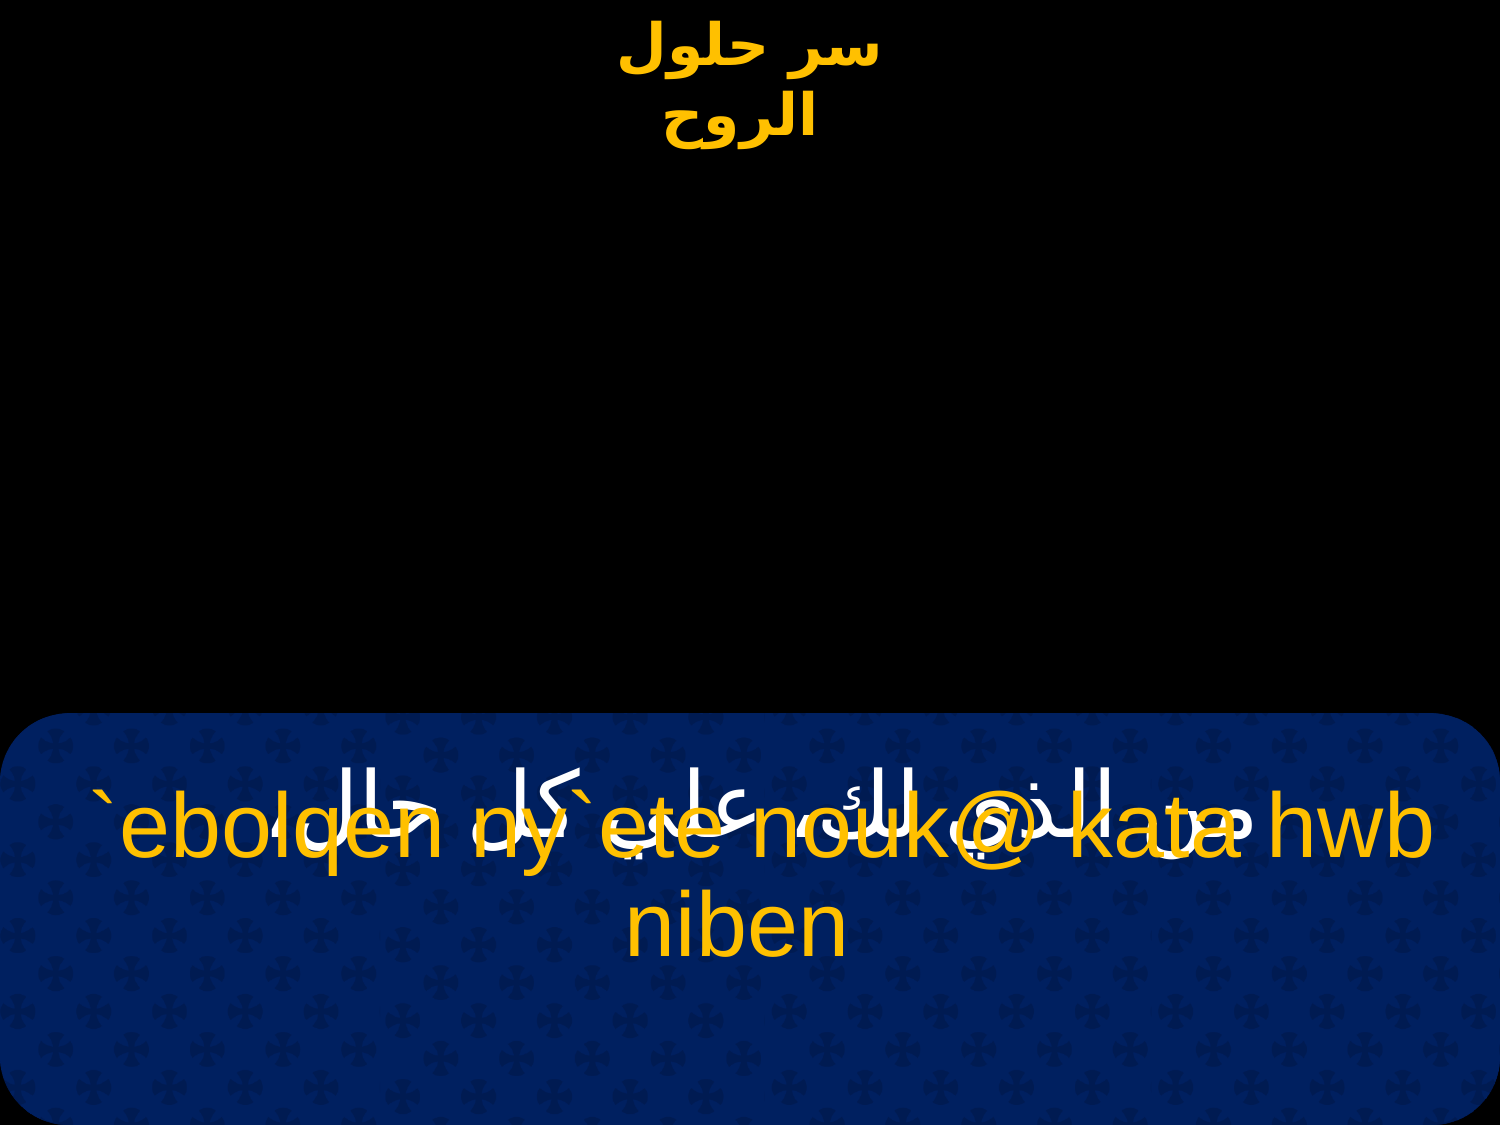

# من الذي لك، علي كل حال،
 `ebolqen ny`ete nouk@ kata hwb niben